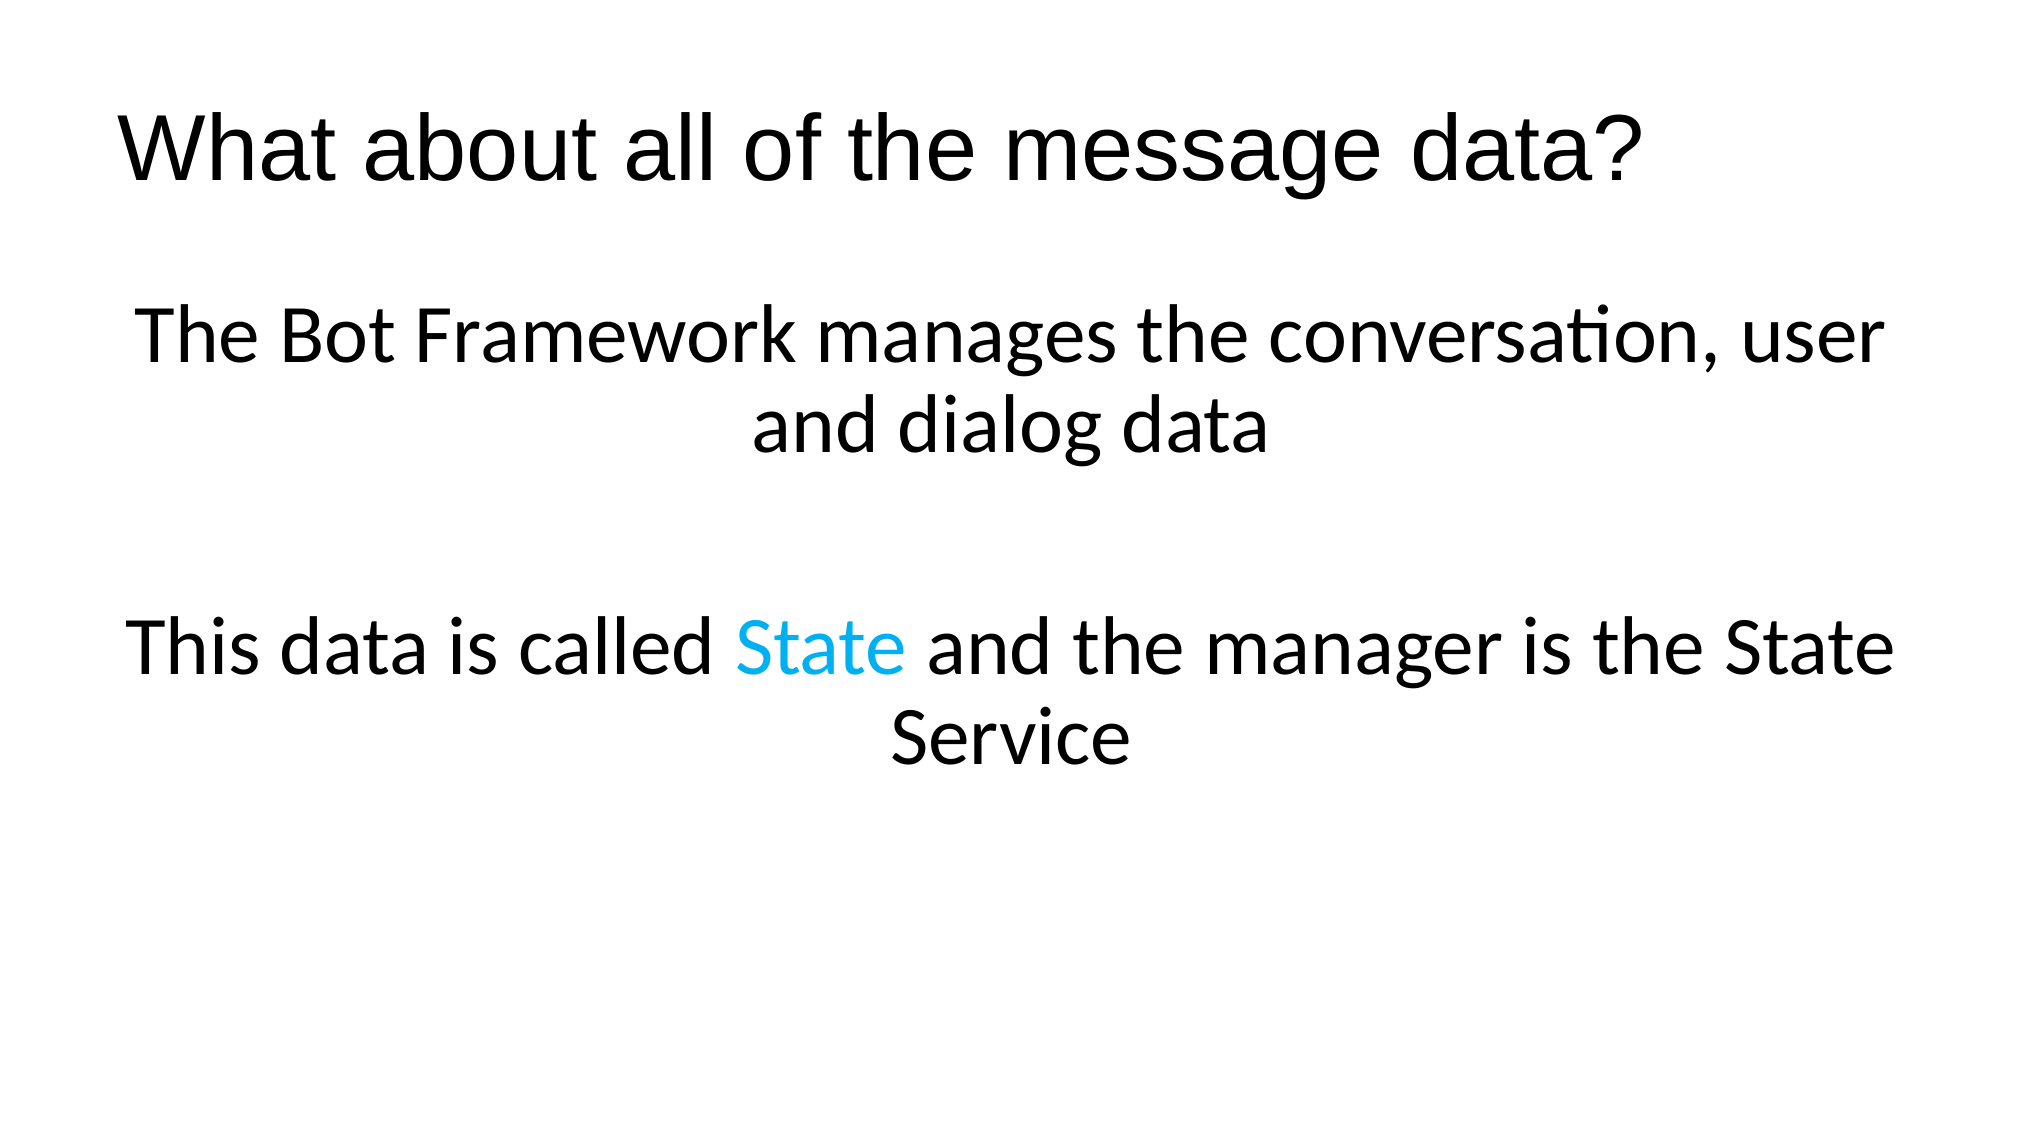

# What about all of the message data?
The Bot Framework manages the conversation, user and dialog data

This data is called State and the manager is the State Service